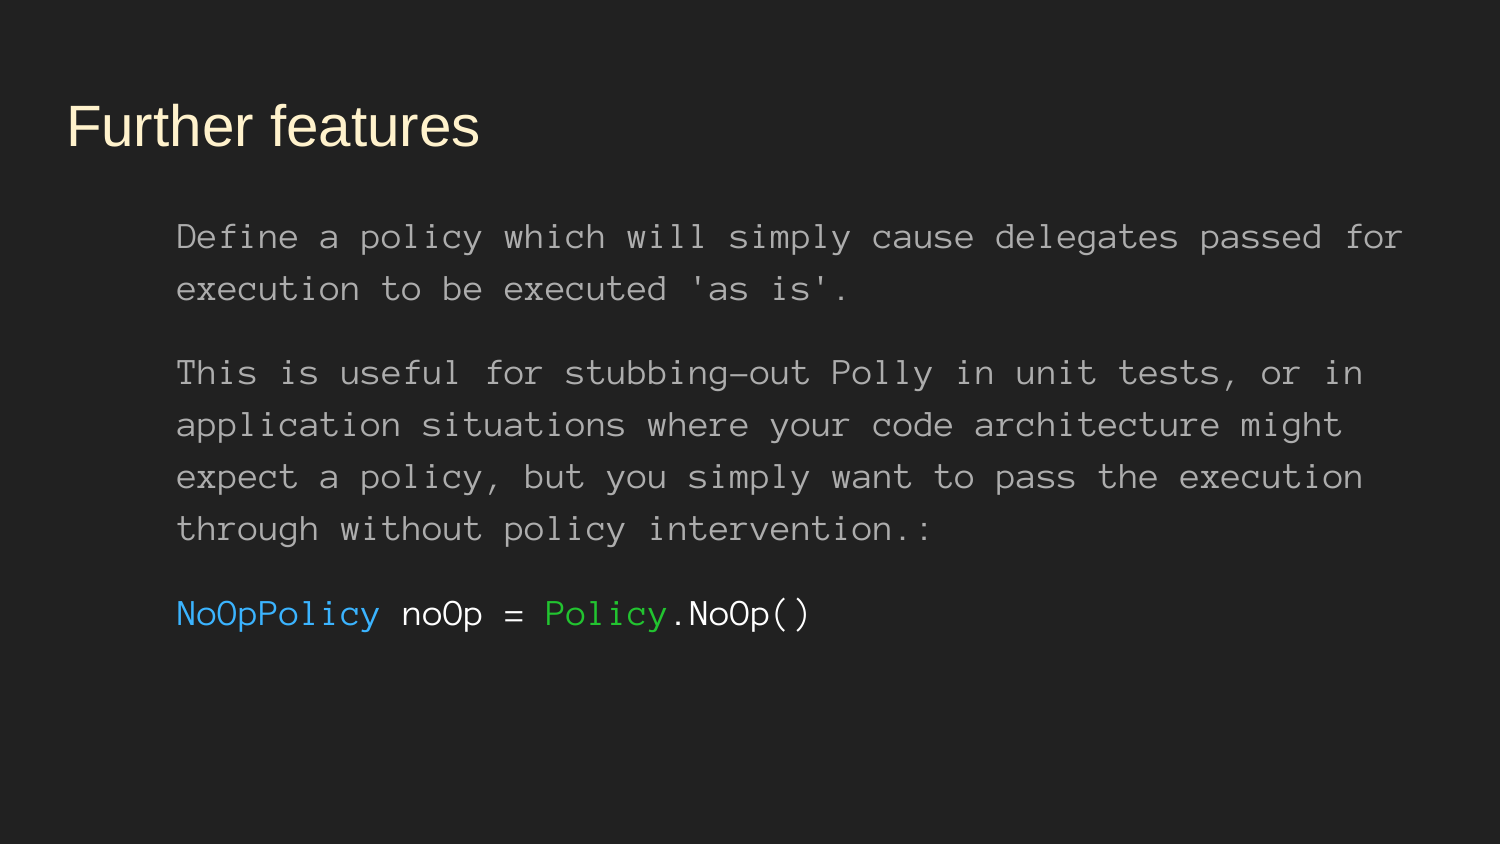

# Further features
Define a policy which will simply cause delegates passed for execution to be executed 'as is'.
This is useful for stubbing-out Polly in unit tests, or in application situations where your code architecture might expect a policy, but you simply want to pass the execution through without policy intervention.:
NoOpPolicy noOp = Policy.NoOp()